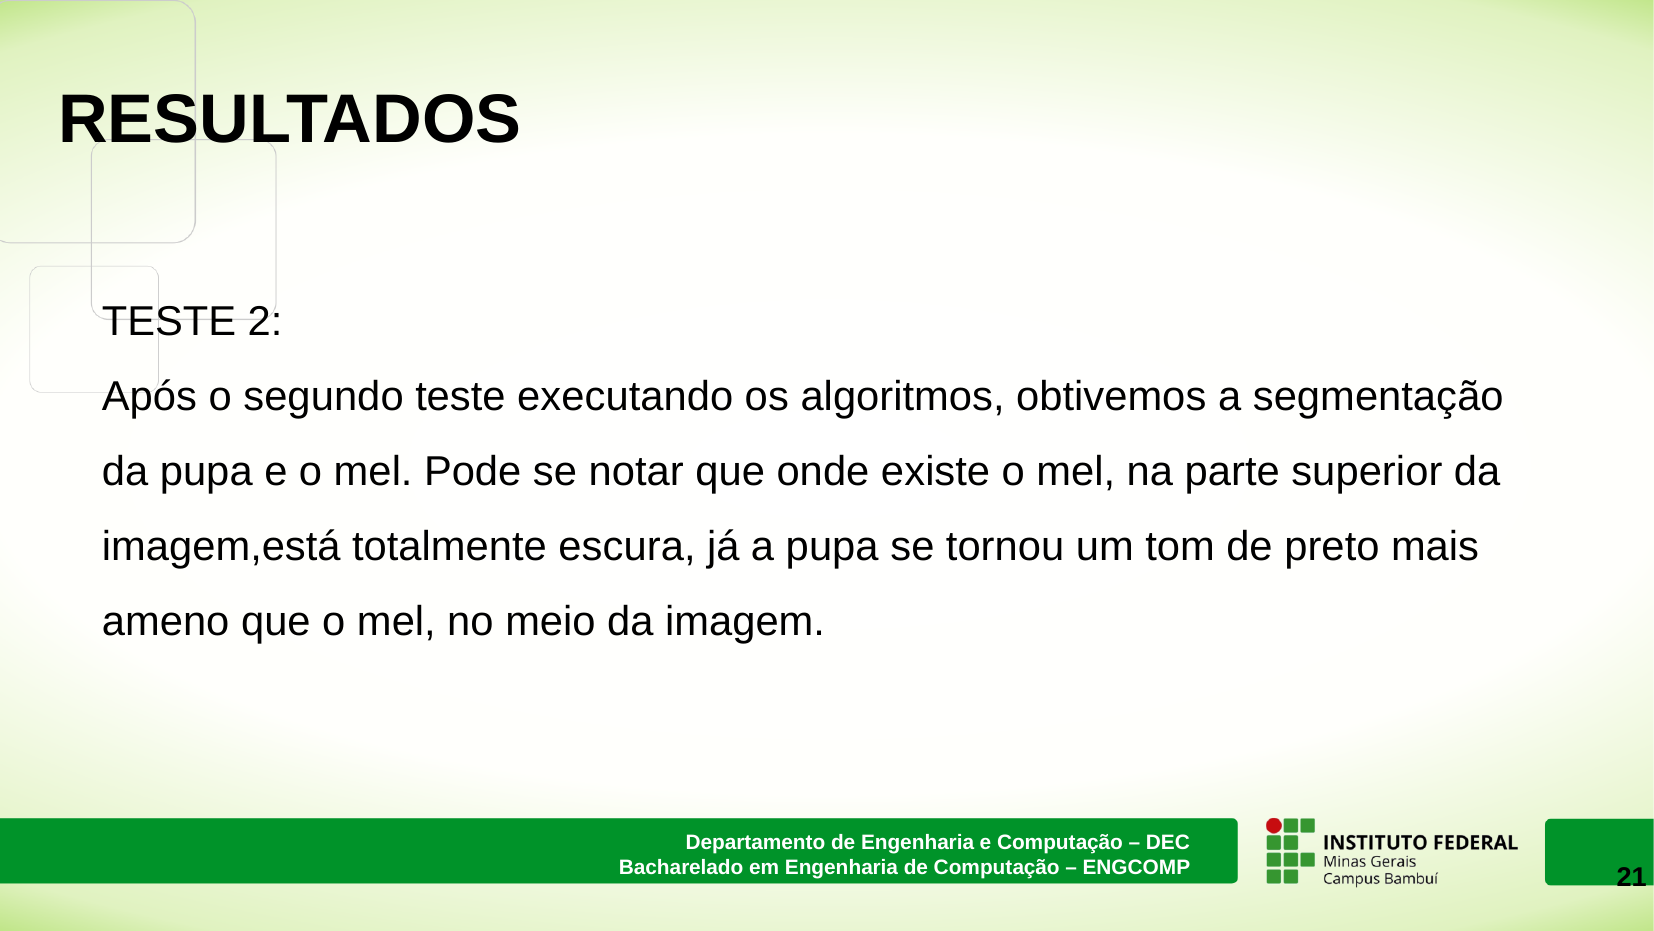

# RESULTADOS
TESTE 2:
Após o segundo teste executando os algoritmos, obtivemos a segmentação da pupa e o mel. Pode se notar que onde existe o mel, na parte superior da imagem,está totalmente escura, já a pupa se tornou um tom de preto mais ameno que o mel, no meio da imagem.
21